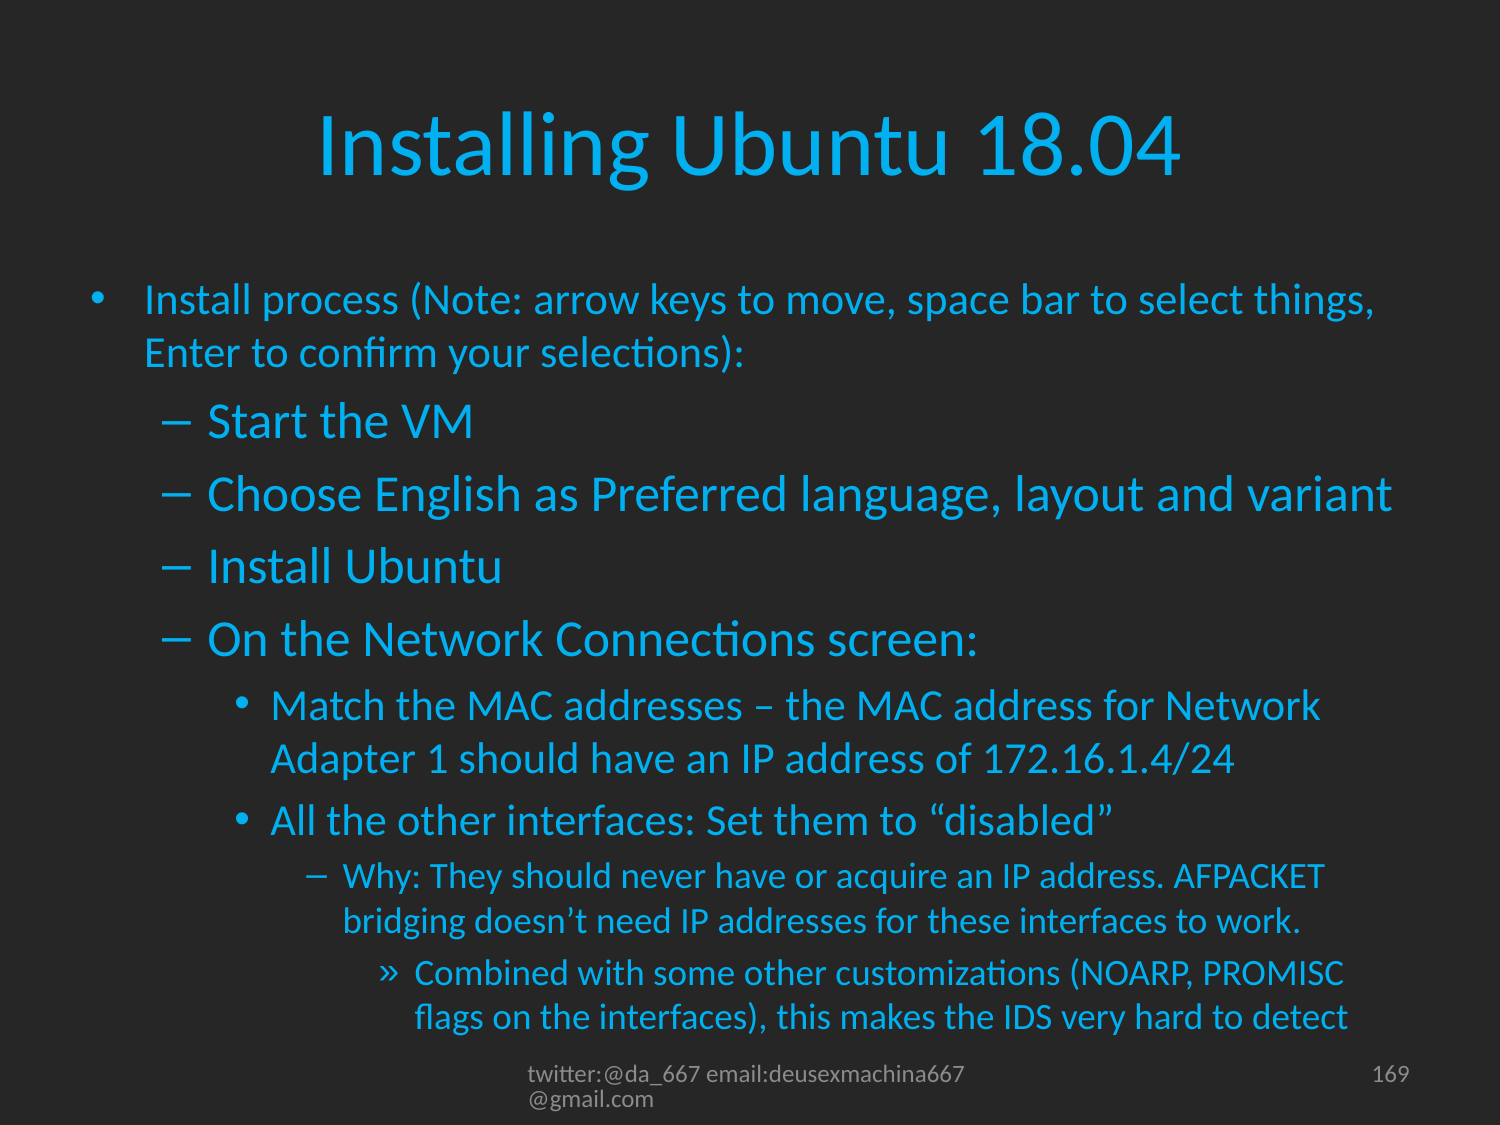

# Installing Ubuntu 18.04
Install process (Note: arrow keys to move, space bar to select things, Enter to confirm your selections):
Start the VM
Choose English as Preferred language, layout and variant
Install Ubuntu
On the Network Connections screen:
Match the MAC addresses – the MAC address for Network Adapter 1 should have an IP address of 172.16.1.4/24
All the other interfaces: Set them to “disabled”
Why: They should never have or acquire an IP address. AFPACKET bridging doesn’t need IP addresses for these interfaces to work.
Combined with some other customizations (NOARP, PROMISC flags on the interfaces), this makes the IDS very hard to detect
twitter:@da_667 email:deusexmachina667@gmail.com
169